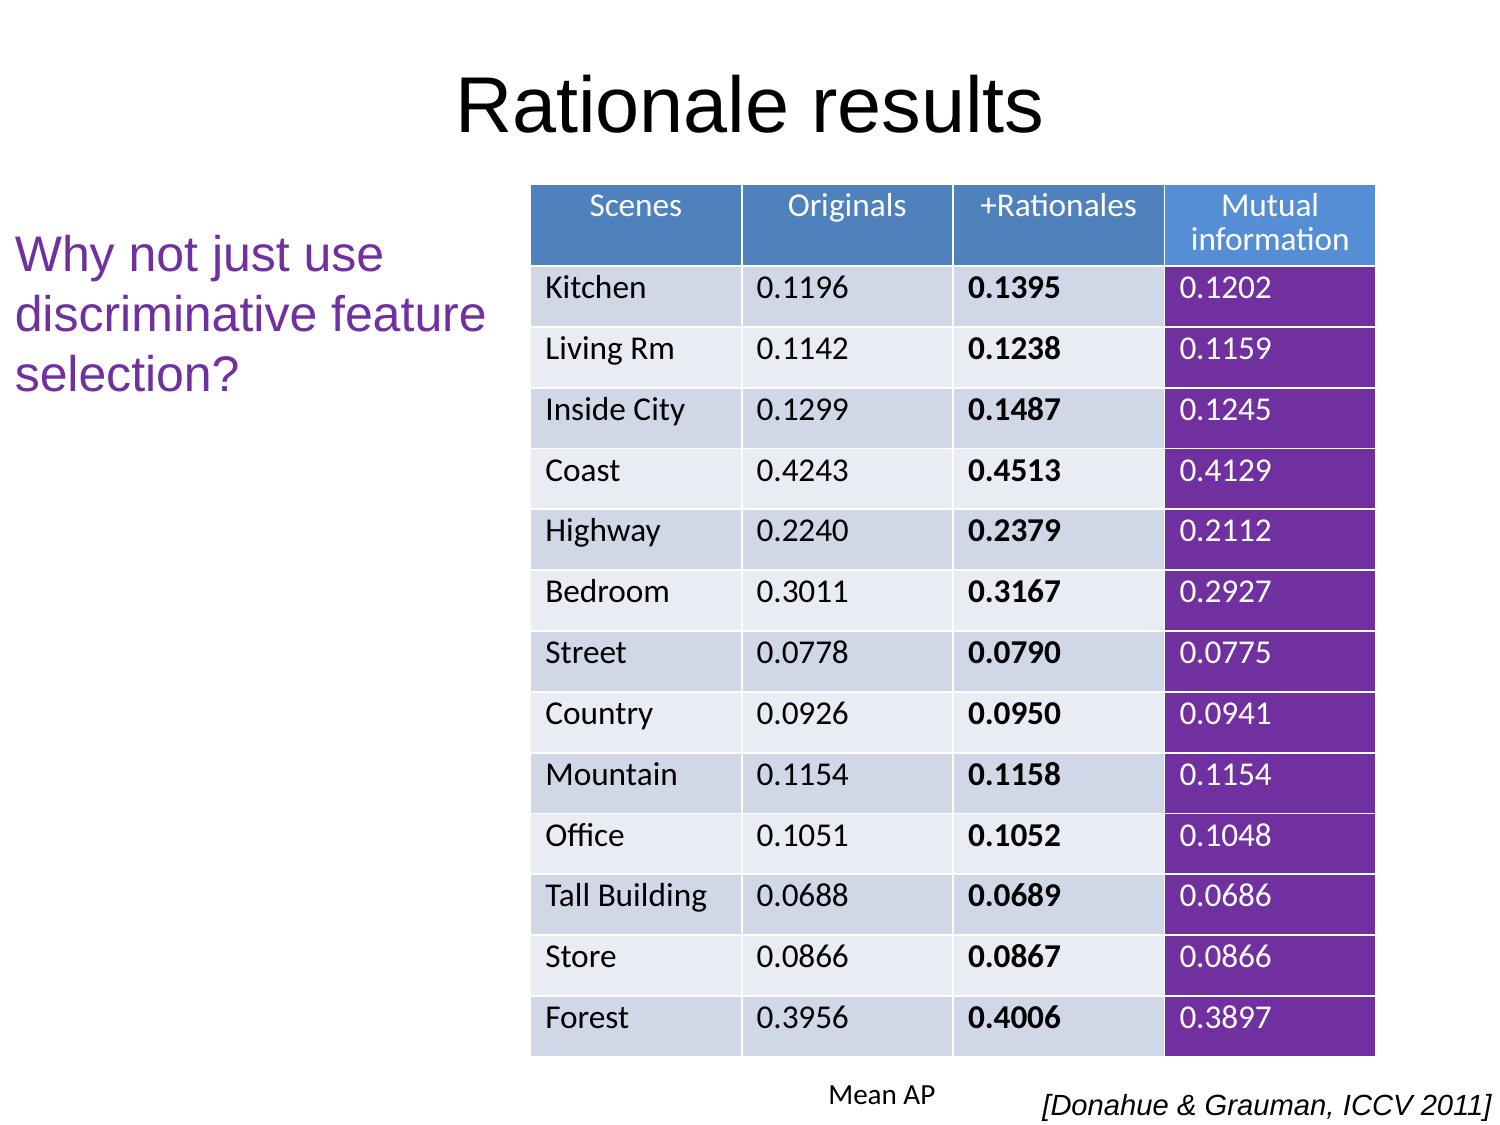

# Rationale results
| Scenes | Originals | +Rationales | Mutual information |
| --- | --- | --- | --- |
| Kitchen | 0.1196 | 0.1395 | 0.1202 |
| Living Rm | 0.1142 | 0.1238 | 0.1159 |
| Inside City | 0.1299 | 0.1487 | 0.1245 |
| Coast | 0.4243 | 0.4513 | 0.4129 |
| Highway | 0.2240 | 0.2379 | 0.2112 |
| Bedroom | 0.3011 | 0.3167 | 0.2927 |
| Street | 0.0778 | 0.0790 | 0.0775 |
| Country | 0.0926 | 0.0950 | 0.0941 |
| Mountain | 0.1154 | 0.1158 | 0.1154 |
| Office | 0.1051 | 0.1052 | 0.1048 |
| Tall Building | 0.0688 | 0.0689 | 0.0686 |
| Store | 0.0866 | 0.0867 | 0.0866 |
| Forest | 0.3956 | 0.4006 | 0.3897 |
Why not just use discriminative feature selection?

Mean AP
[Donahue & Grauman, ICCV 2011]